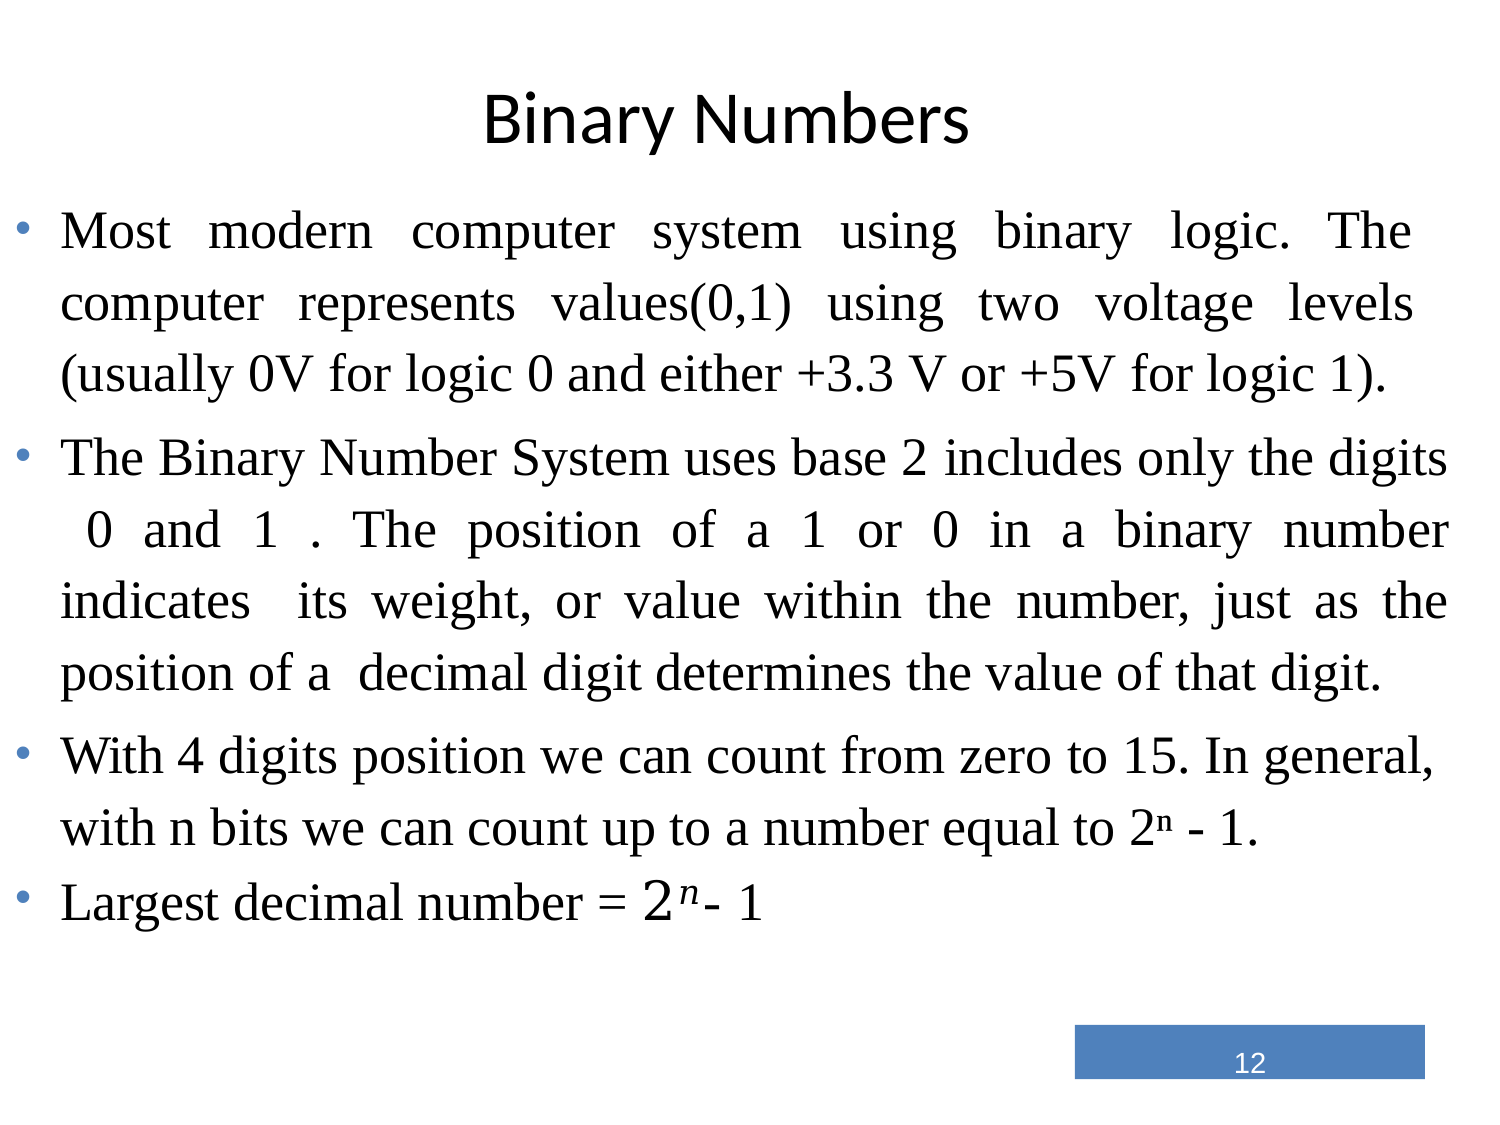

# Binary Numbers
Most modern computer system using binary logic. The  computer represents values(0,1) using two voltage levels  (usually 0V for logic 0 and either +3.3 V or +5V for logic 1).
The Binary Number System uses base 2 includes only the digits  0 and 1 . The position of a 1 or 0 in a binary number indicates  its weight, or value within the number, just as the position of a  decimal digit determines the value of that digit.
With 4 digits position we can count from zero to 15. In general,  with n bits we can count up to a number equal to 2ⁿ - 1.
Largest decimal number = 2𝑛- 1
12